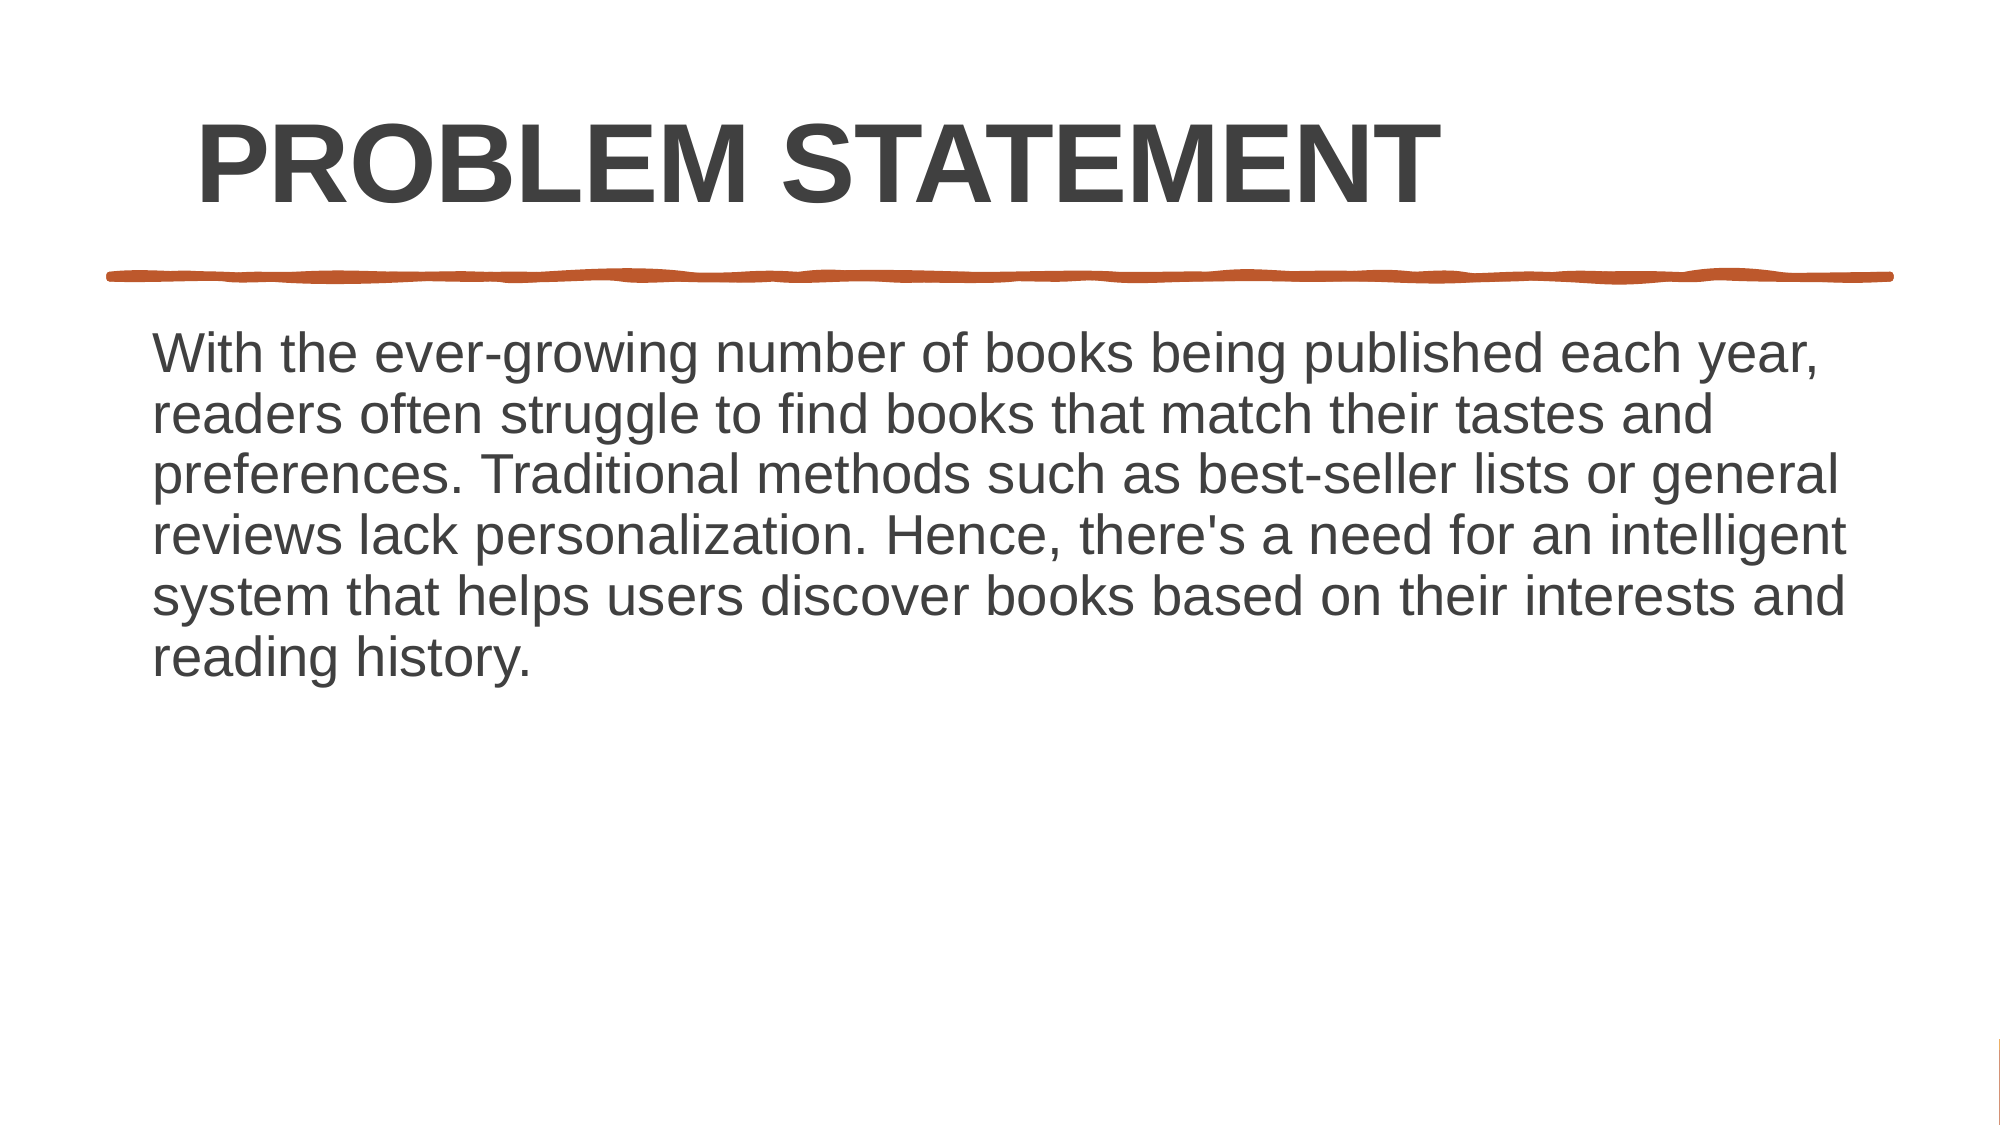

# PROBLEM STATEMENT

With the ever-growing number of books being published each year, readers often struggle to find books that match their tastes and preferences. Traditional methods such as best-seller lists or general reviews lack personalization. Hence, there's a need for an intelligent system that helps users discover books based on their interests and reading history.